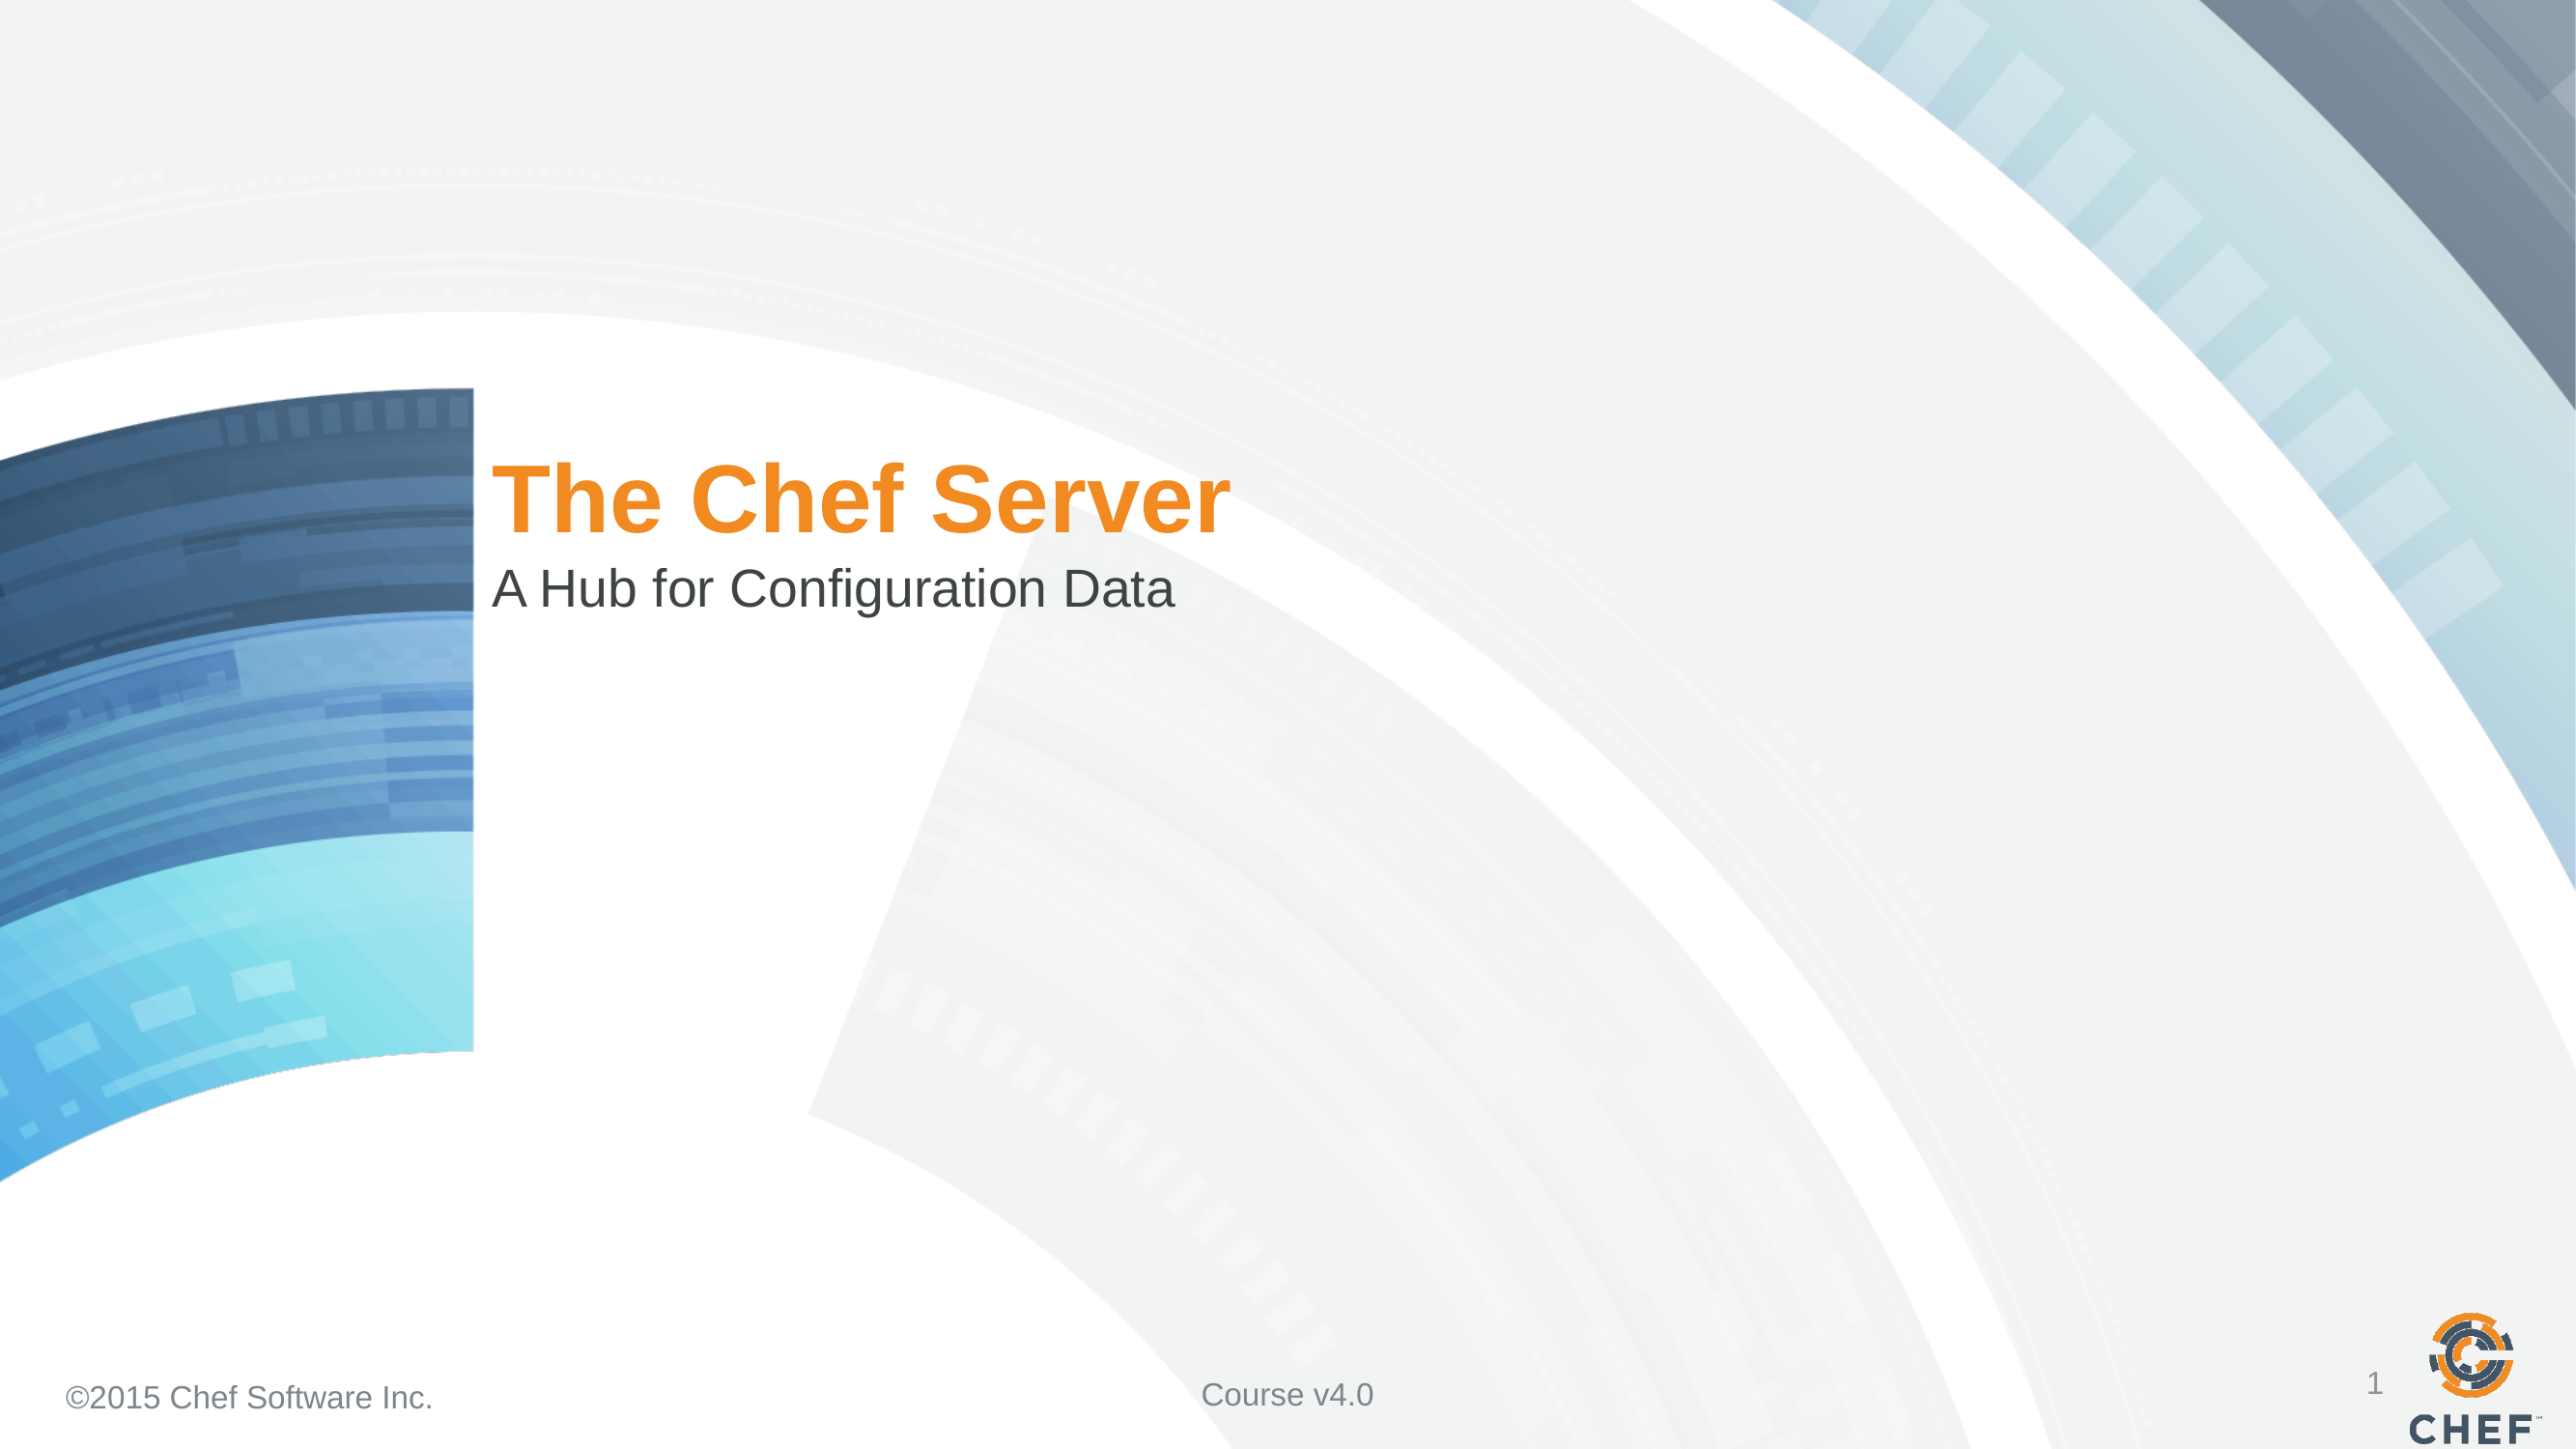

# The Chef Server
A Hub for Configuration Data
1
Course v4.0
©2015 Chef Software Inc.